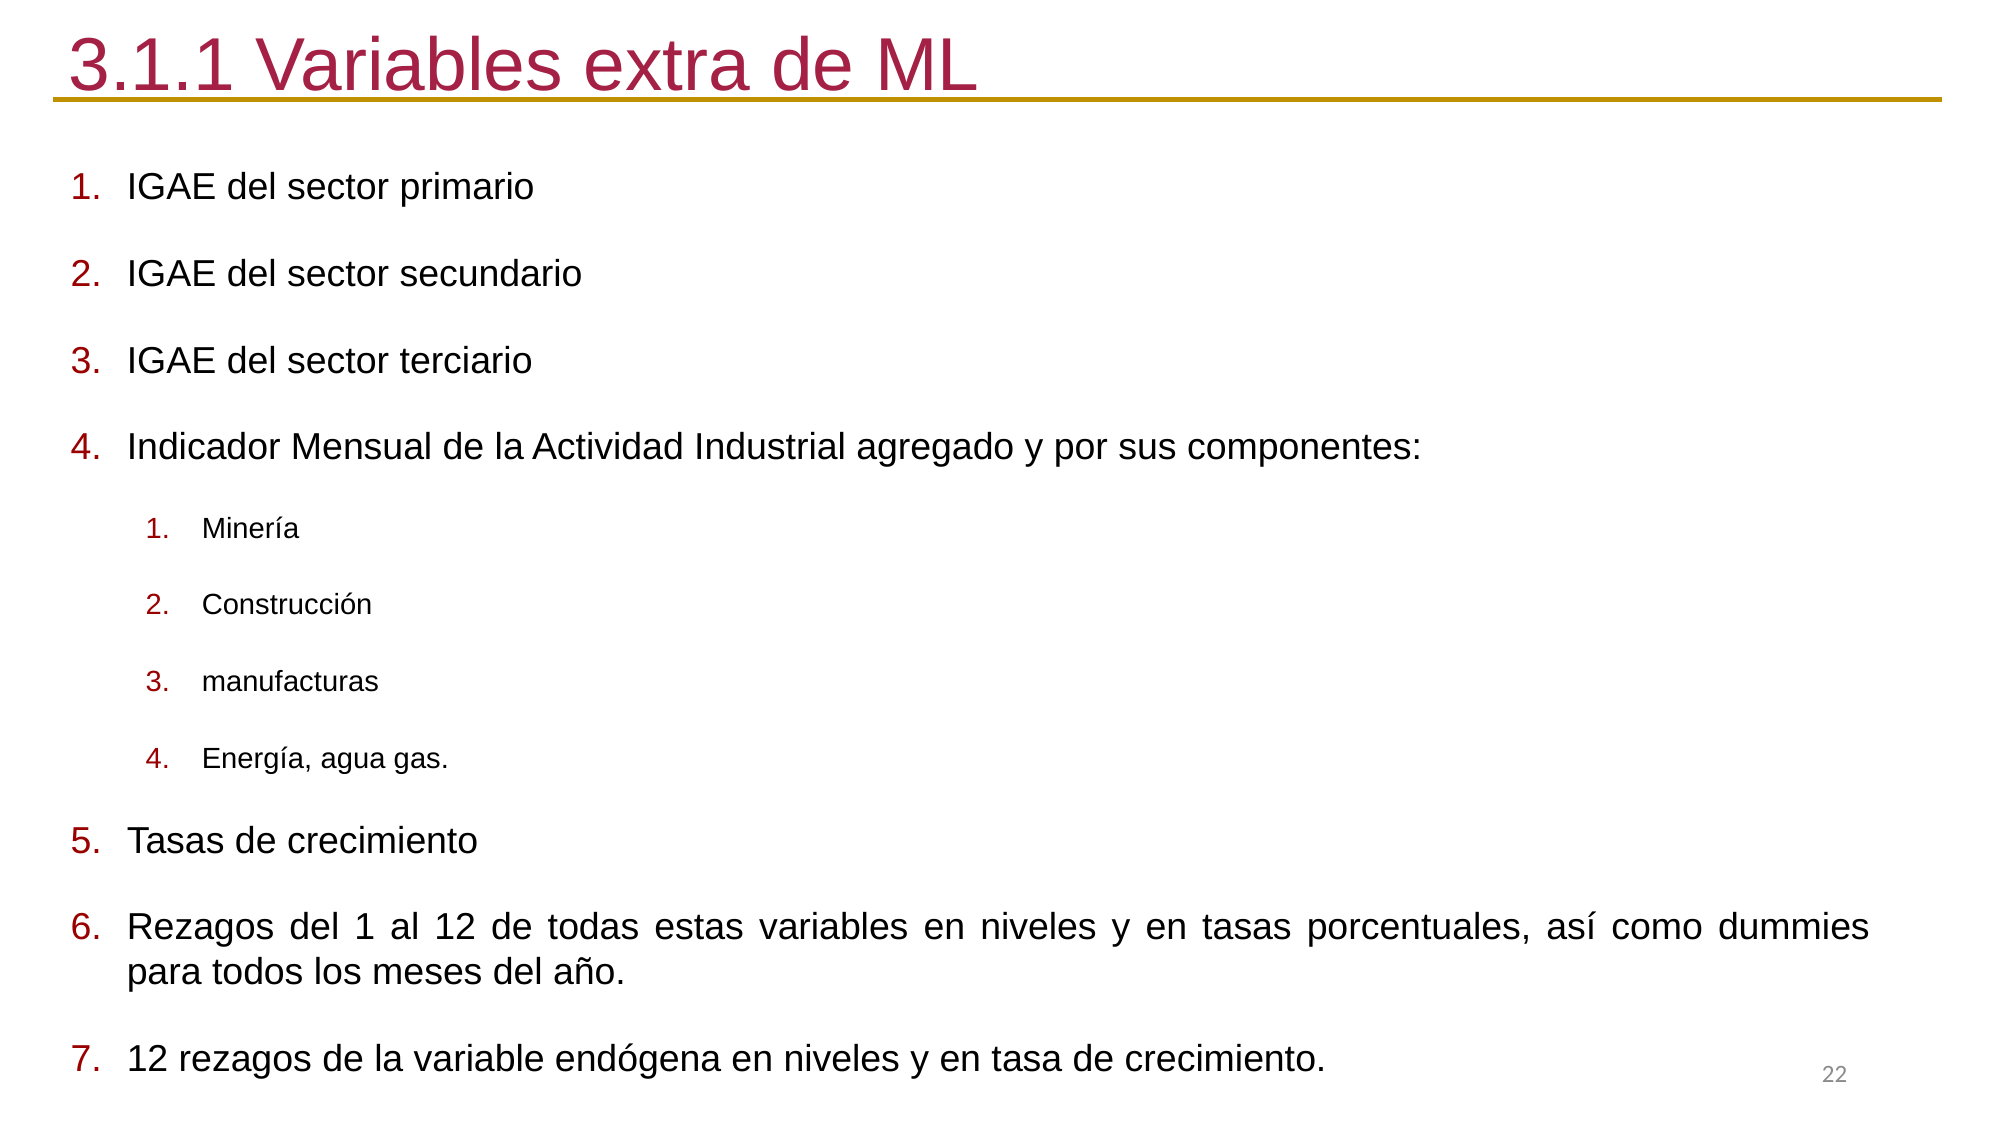

3.1.1 Variables extra de ML
IGAE del sector primario
IGAE del sector secundario
IGAE del sector terciario
Indicador Mensual de la Actividad Industrial agregado y por sus componentes:
Minería
Construcción
manufacturas
Energía, agua gas.
Tasas de crecimiento
Rezagos del 1 al 12 de todas estas variables en niveles y en tasas porcentuales, así como dummies para todos los meses del año.
12 rezagos de la variable endógena en niveles y en tasa de crecimiento.

22